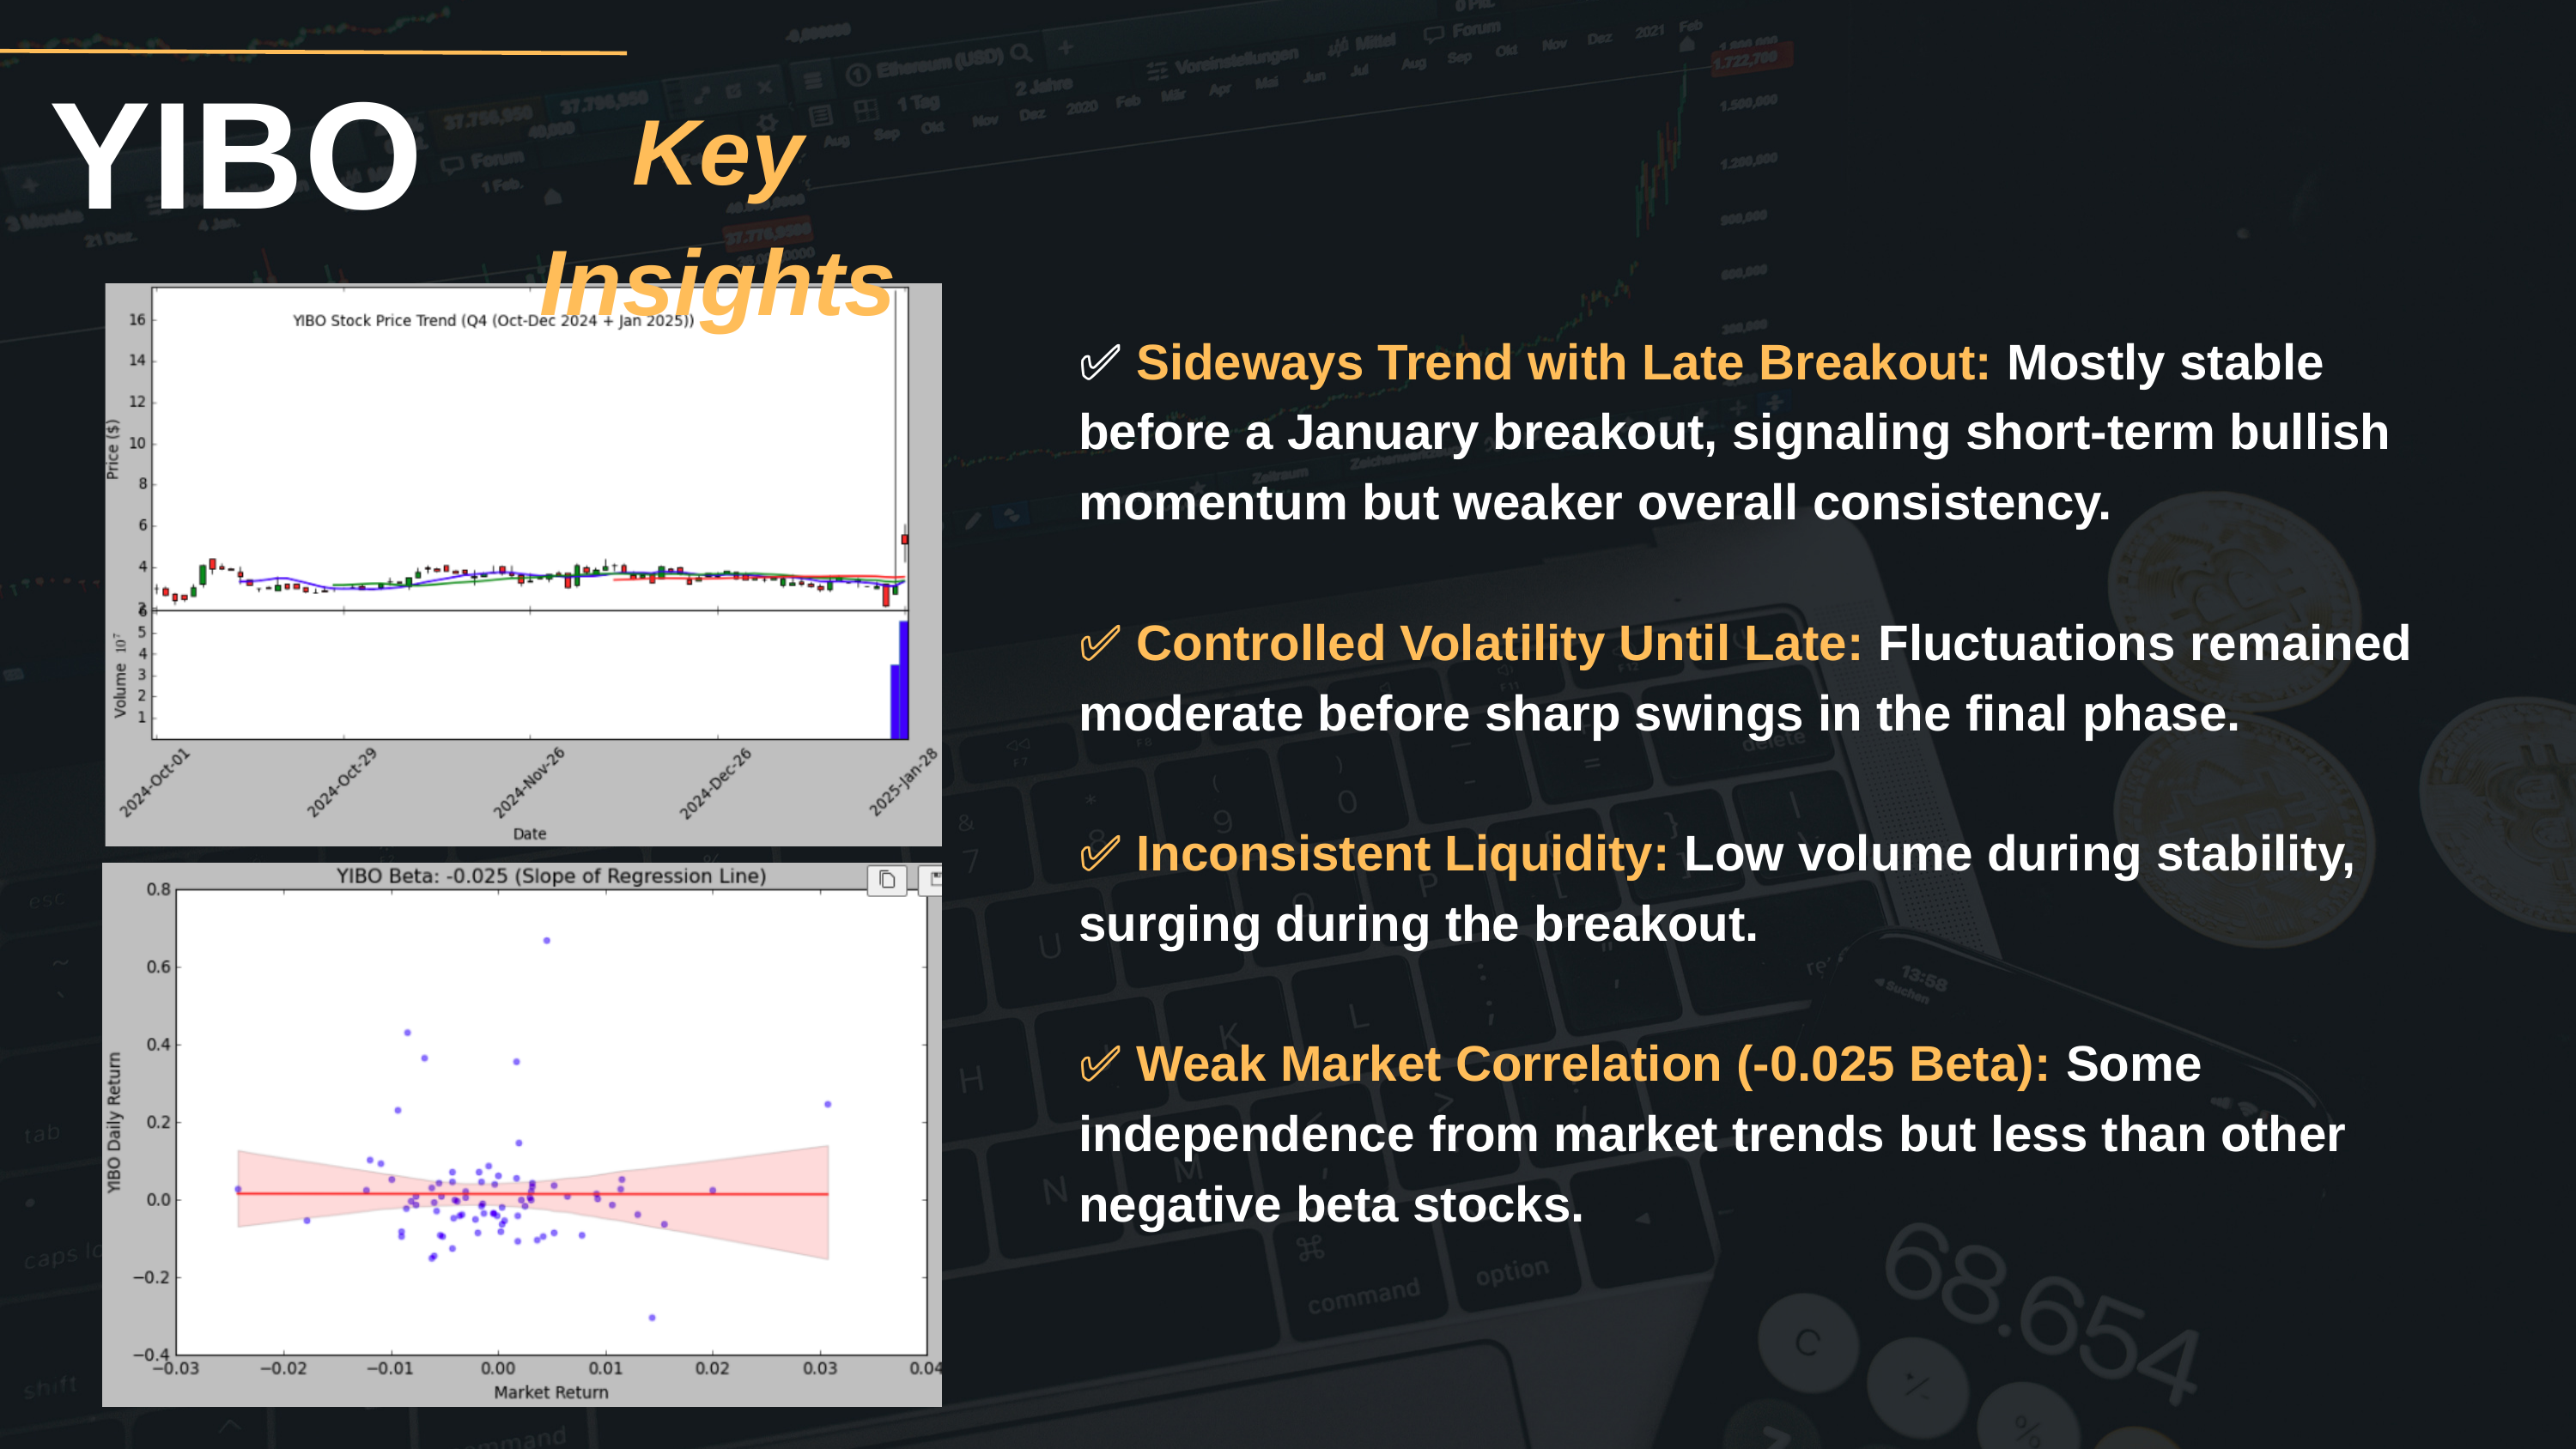

YIBO

Key Insights

✅ Sideways Trend with Late Breakout: Mostly stable before a January breakout, signaling short-term bullish momentum but weaker overall consistency.

✅ Controlled Volatility Until Late: Fluctuations remained moderate before sharp swings in the final phase.

✅ Inconsistent Liquidity: Low volume during stability, surging during the breakout.

✅ Weak Market Correlation (-0.025 Beta): Some independence from market trends but less than other negative beta stocks.